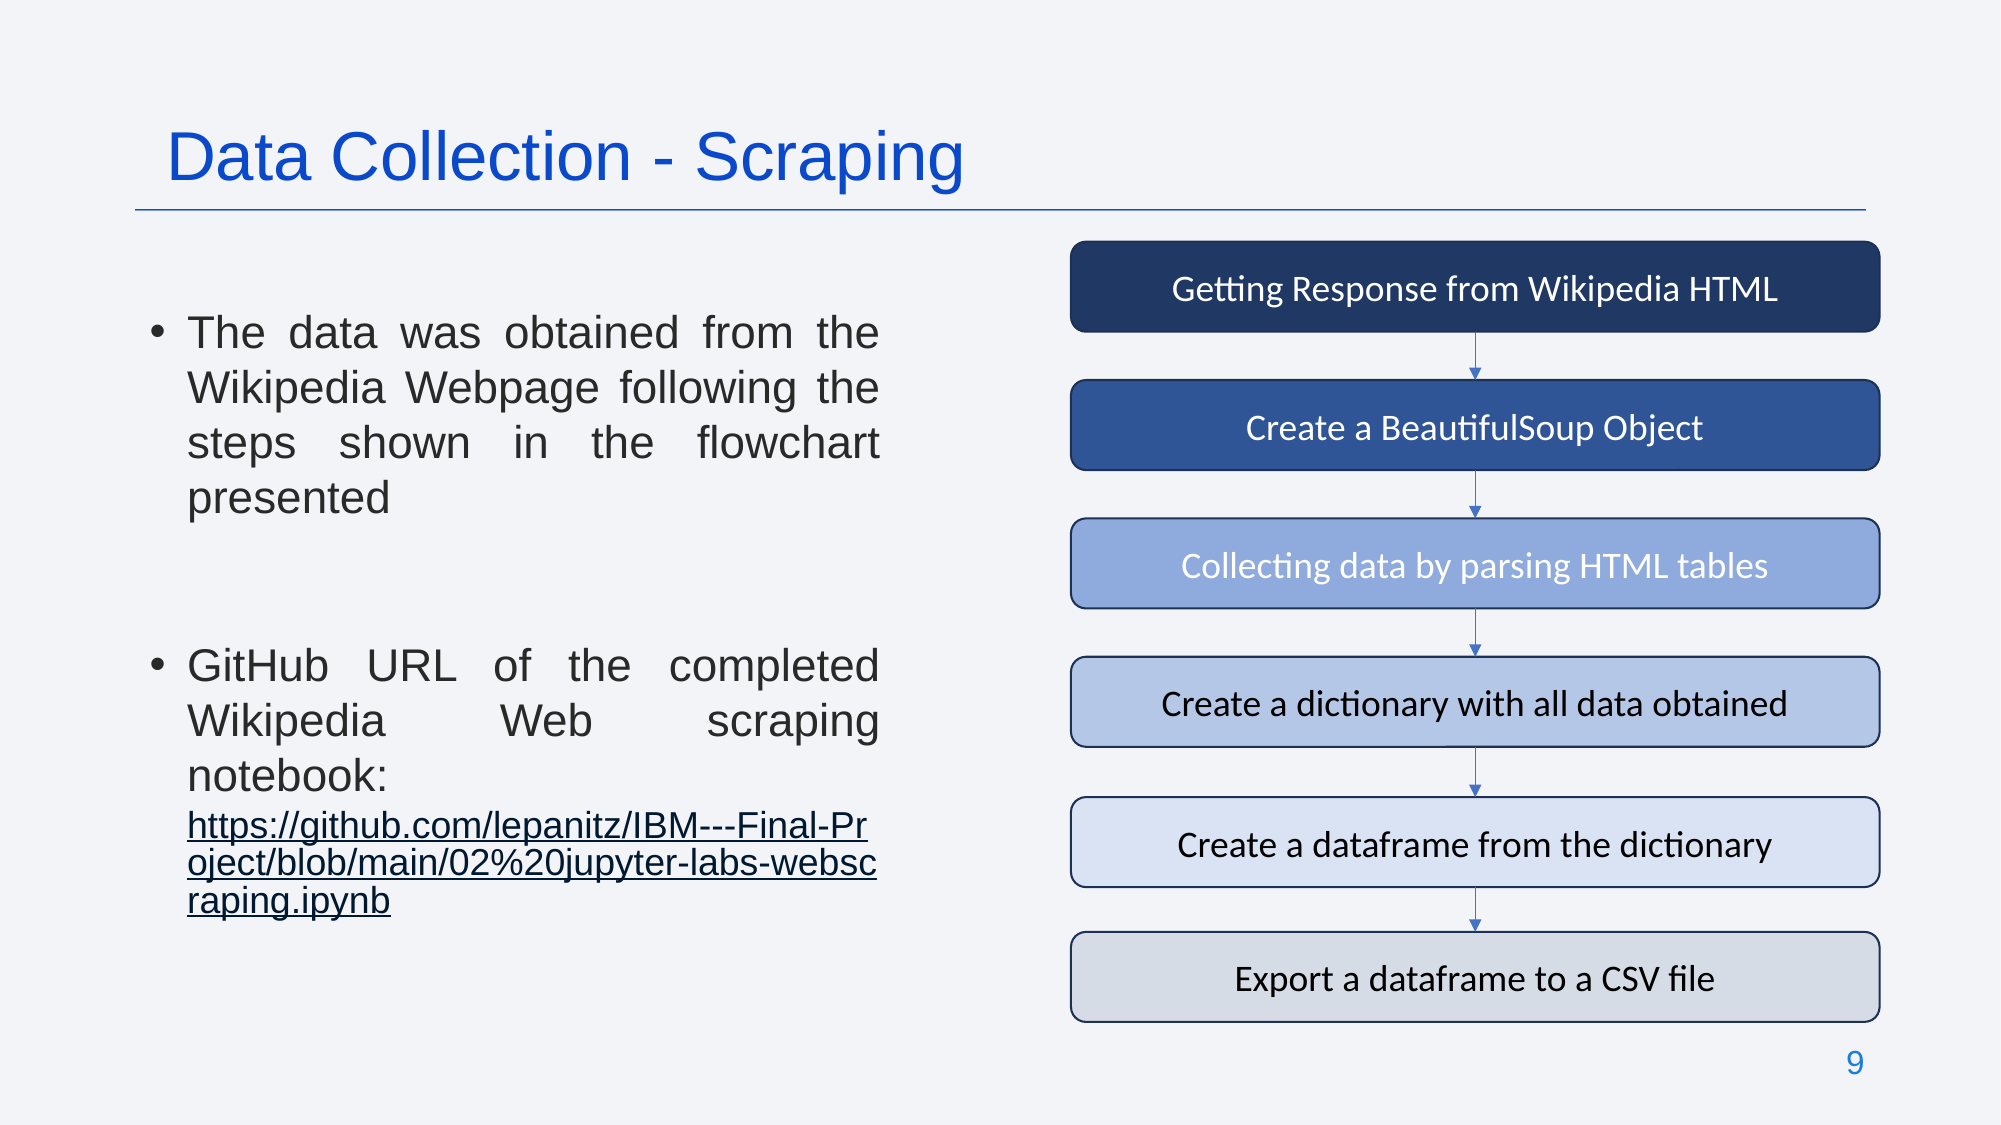

Data Collection - Scraping
Getting Response from Wikipedia HTML
The data was obtained from the Wikipedia Webpage following the steps shown in the flowchart presented

GitHub URL of the completed Wikipedia Web scraping notebook: https://github.com/lepanitz/IBM---Final-Project/blob/main/02%20jupyter-labs-webscraping.ipynb

Create a BeautifulSoup Object
Collecting data by parsing HTML tables
Create a dictionary with all data obtained
Create a dataframe from the dictionary
Export a dataframe to a CSV file
9